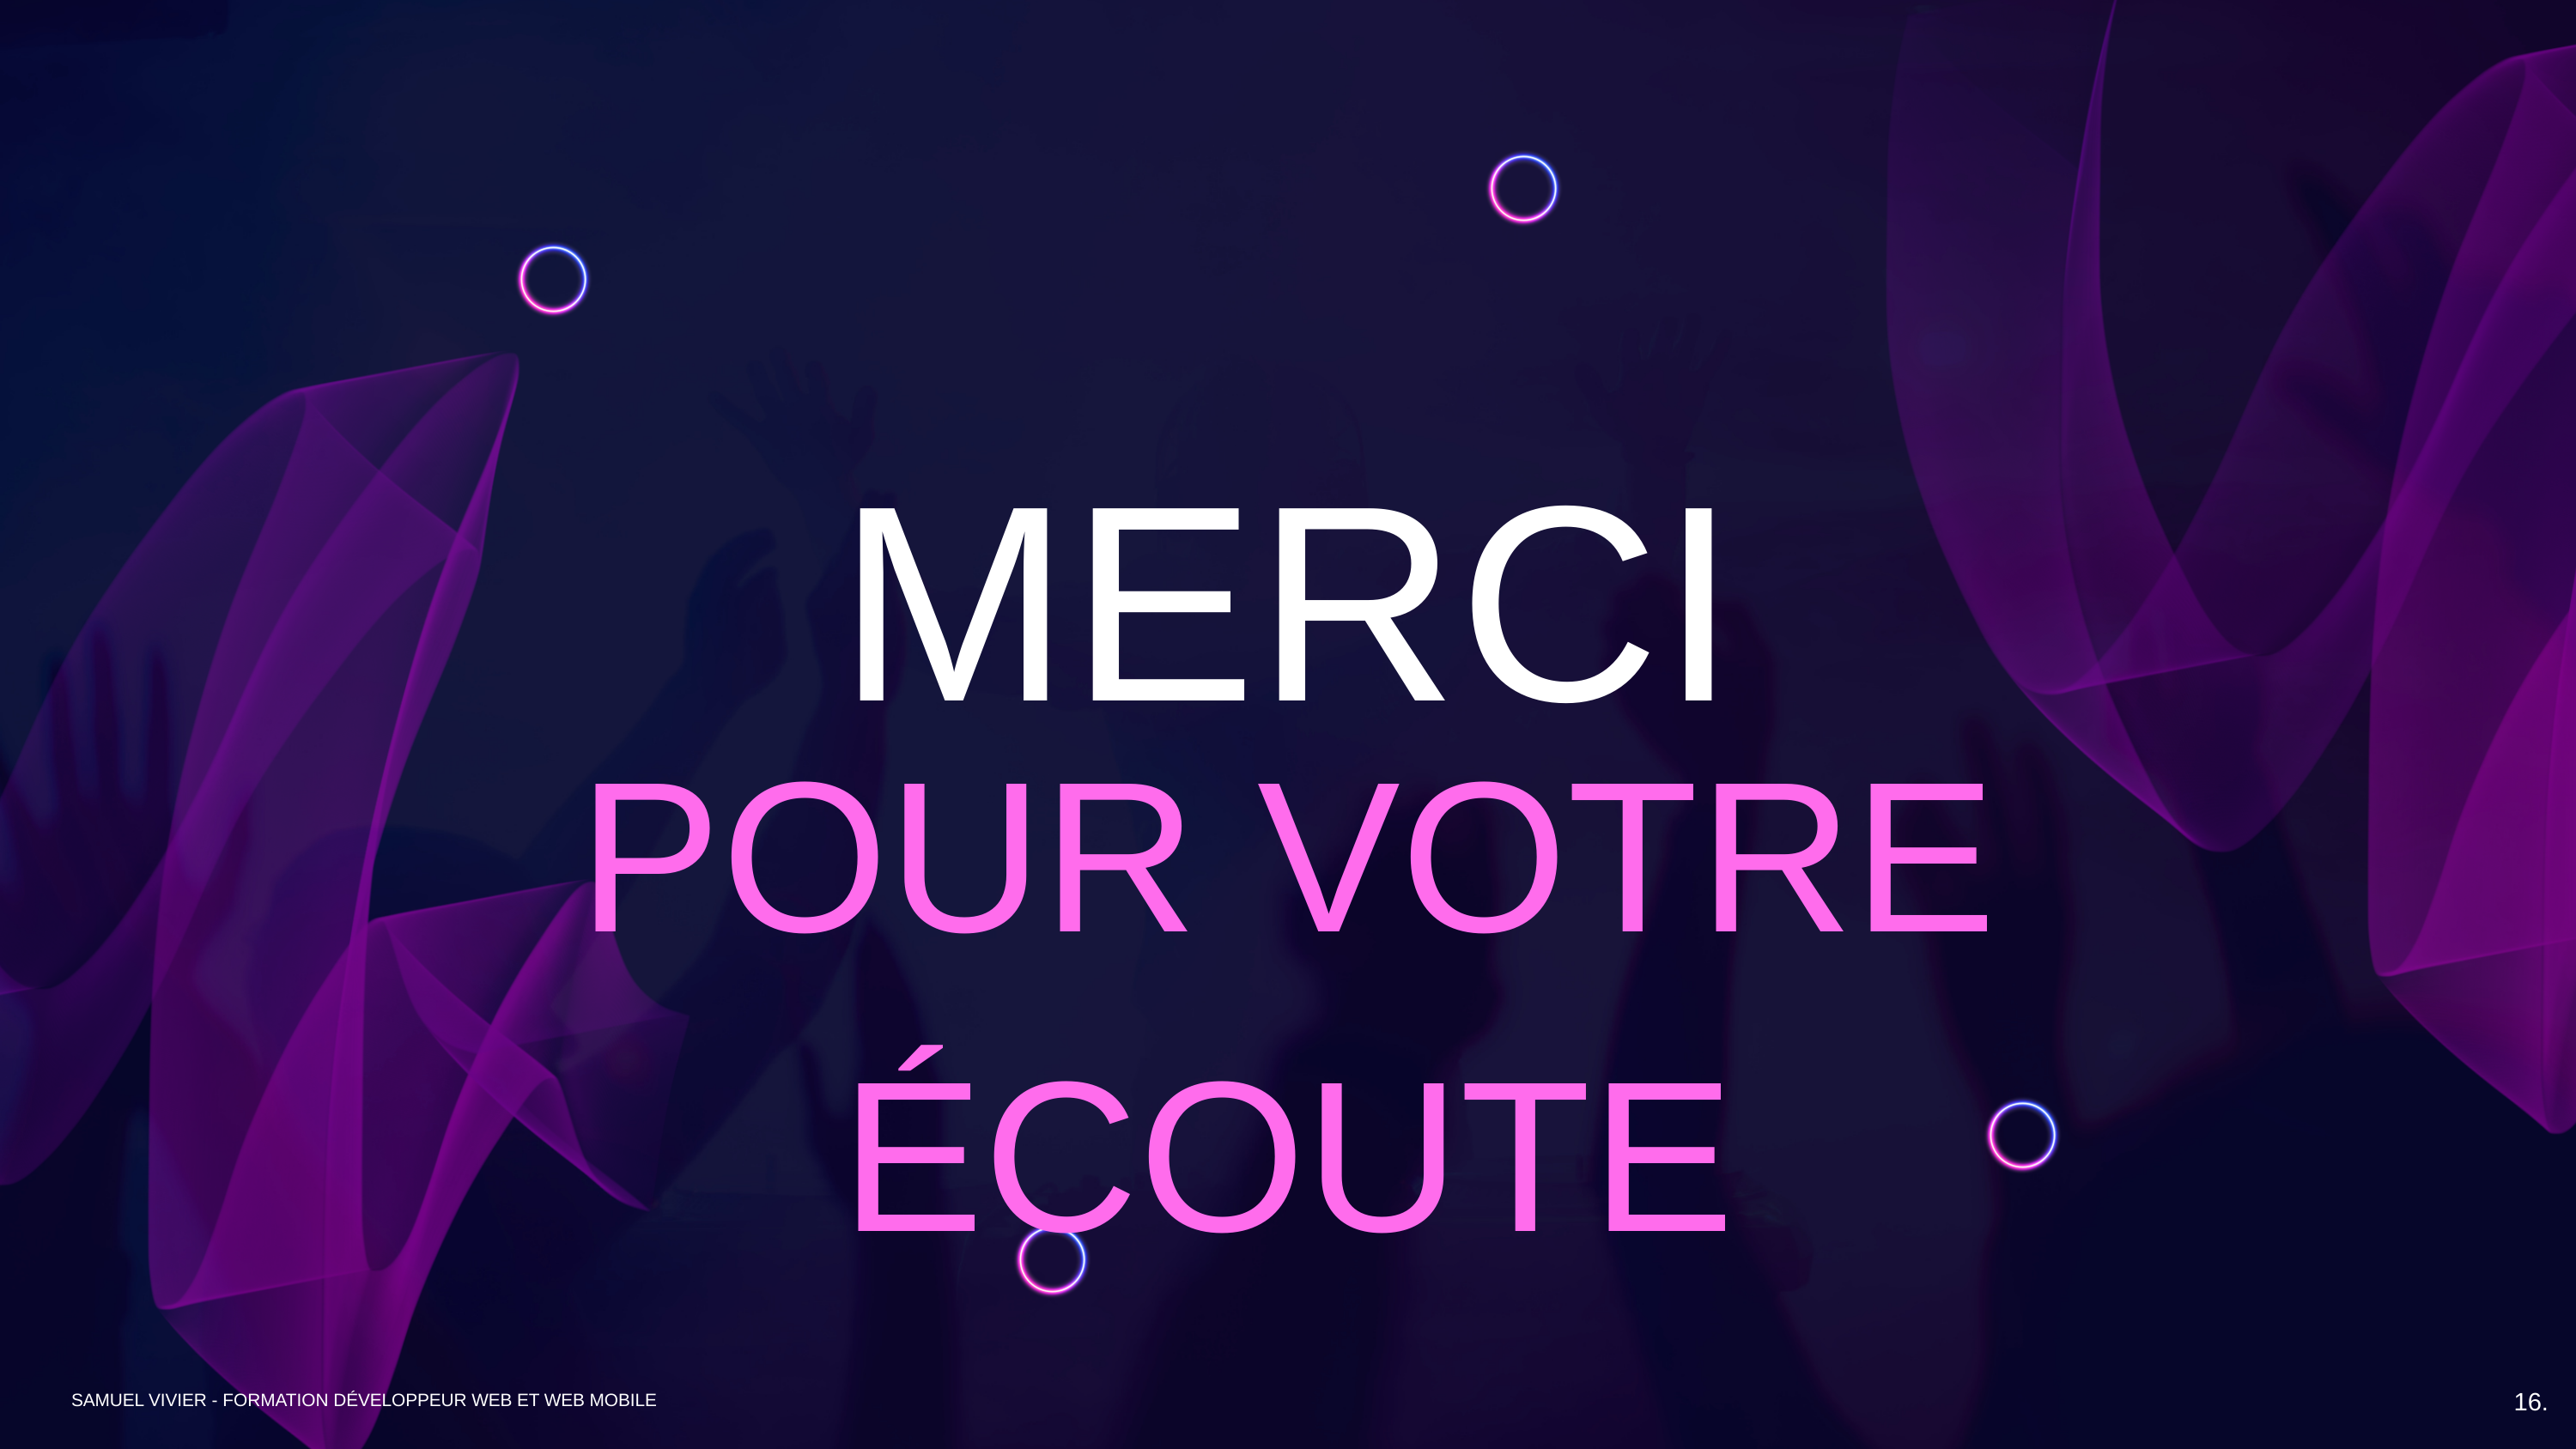

MERCI
POUR VOTRE ÉCOUTE

16.
SAMUEL VIVIER - FORMATION DÉVELOPPEUR WEB ET WEB MOBILE